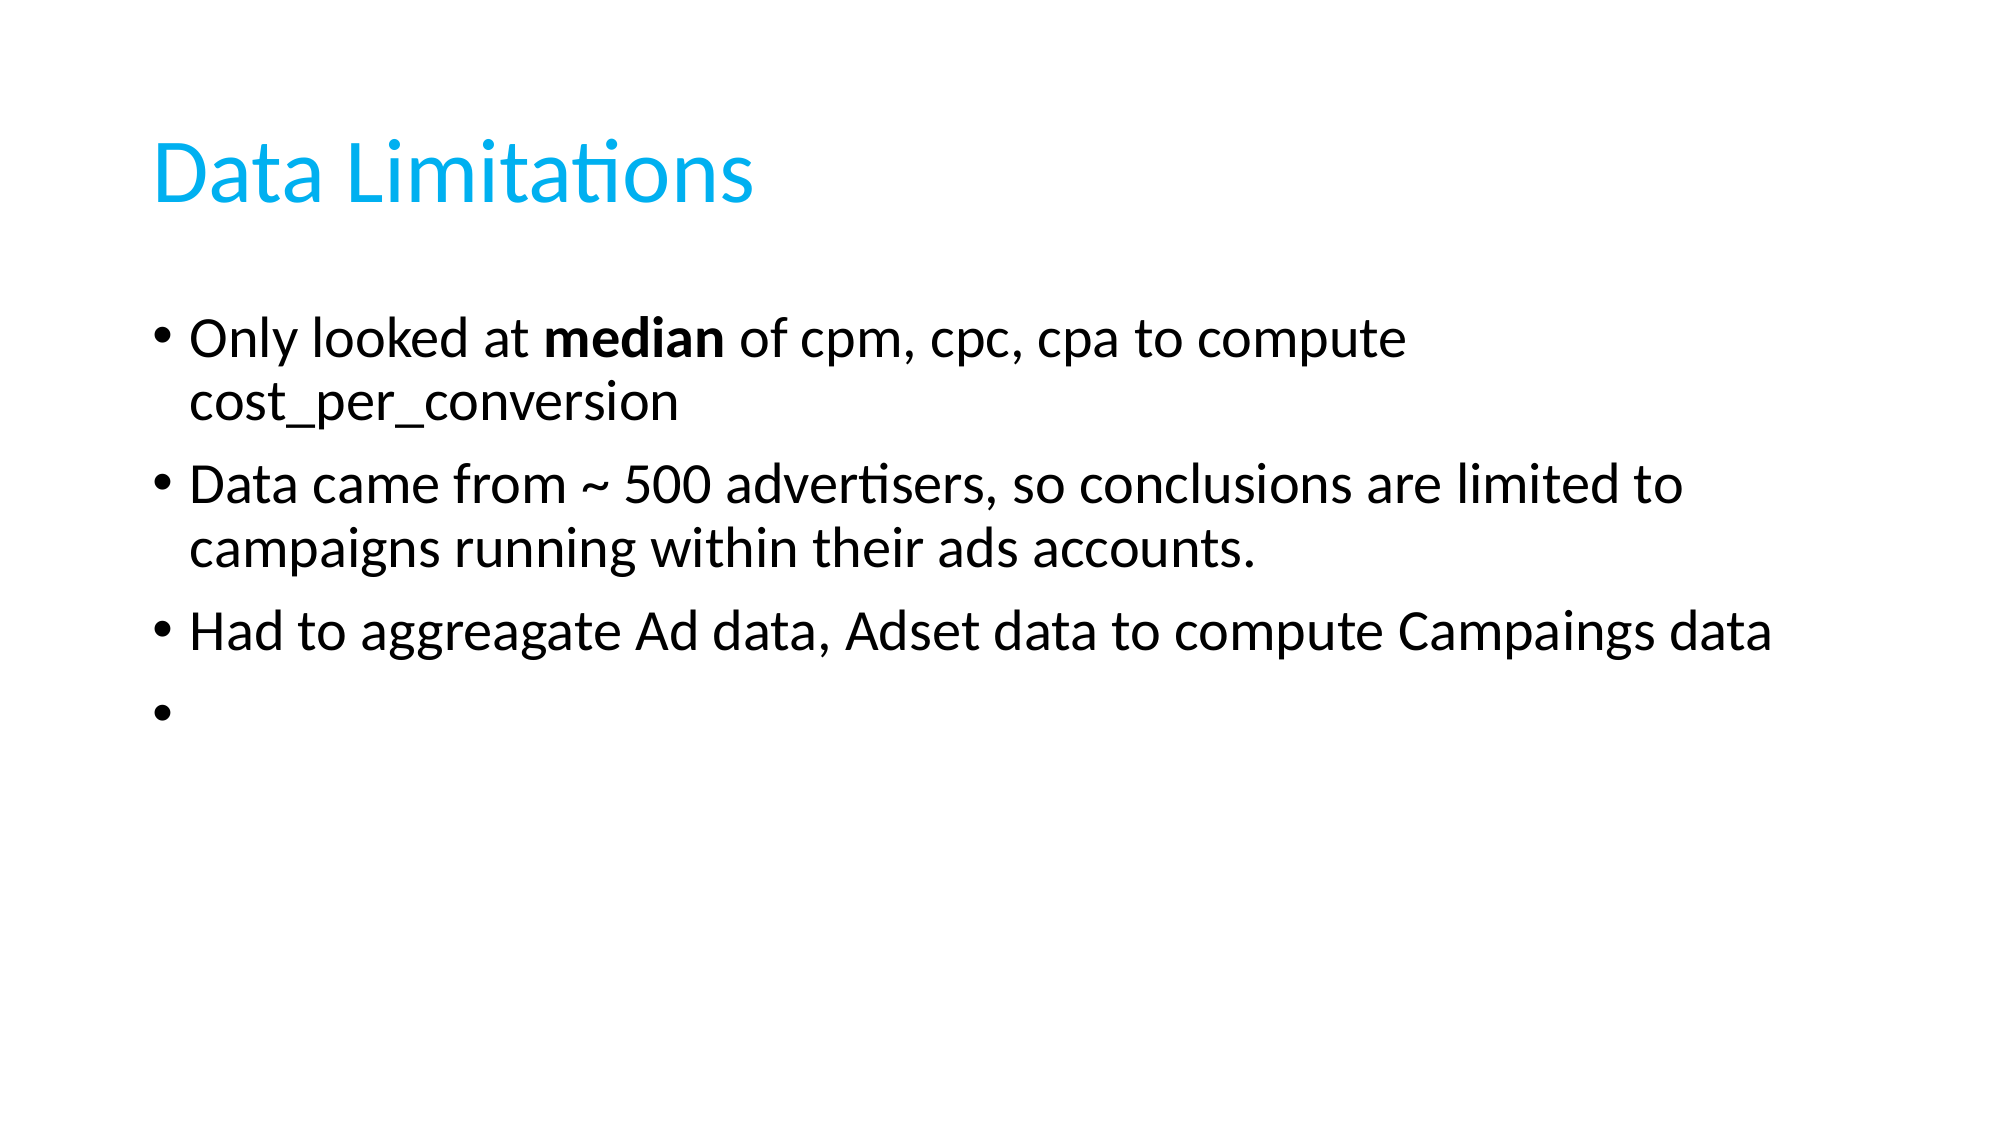

# Data Limitations
Only looked at median of cpm, cpc, cpa to compute cost_per_conversion
Data came from ~ 500 advertisers, so conclusions are limited to campaigns running within their ads accounts.
Had to aggreagate Ad data, Adset data to compute Campaings data